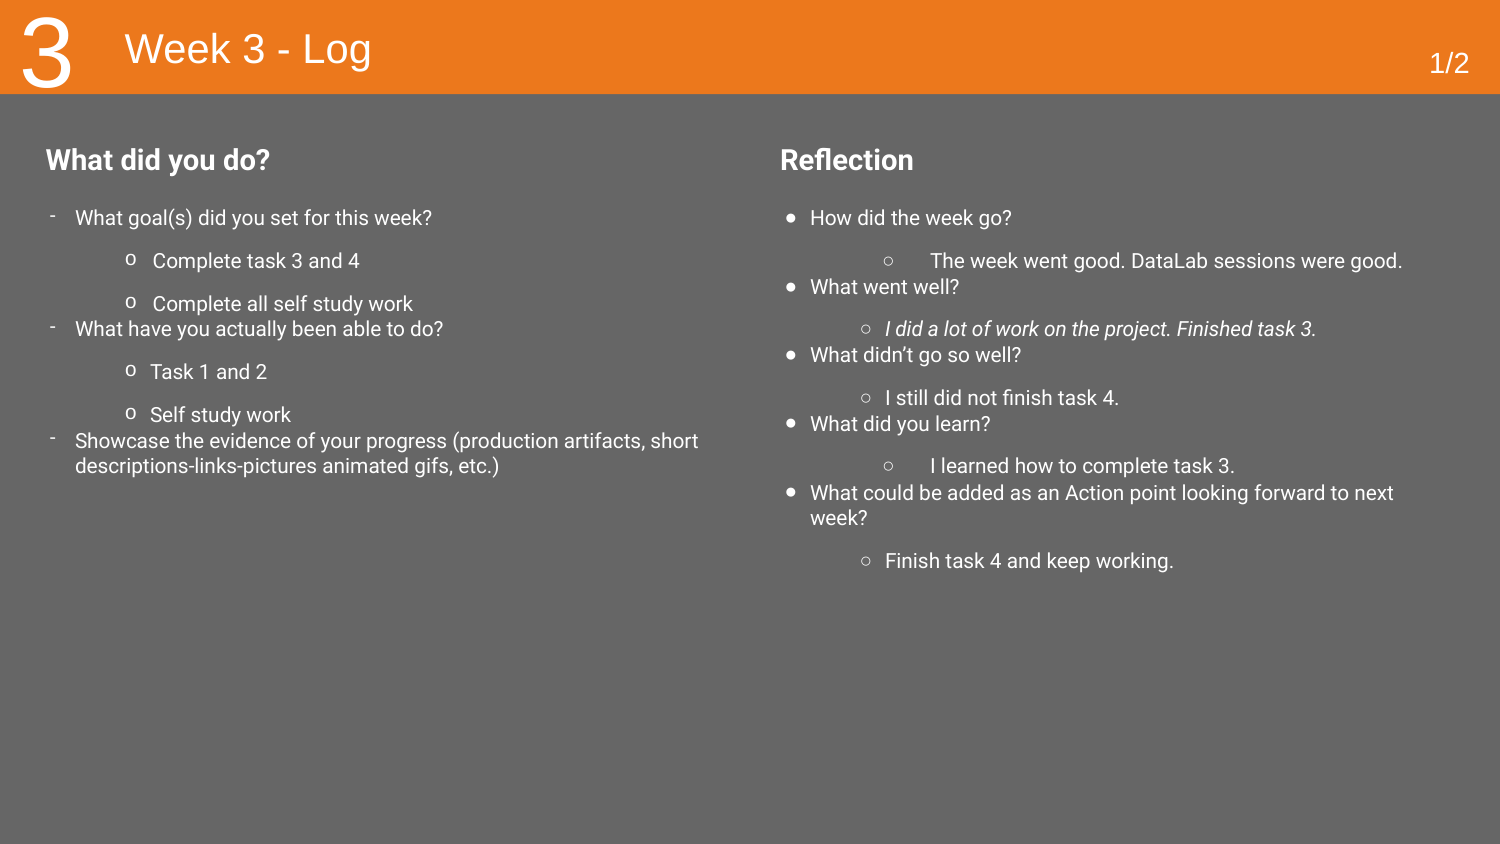

3
# Week 3 - Log
1/2

What did you do?
Reflection
What goal(s) did you set for this week?
Complete task 3 and 4
Complete all self study work
What have you actually been able to do?
Task 1 and 2
Self study work
Showcase the evidence of your progress (production artifacts, short descriptions-links-pictures animated gifs, etc.)
How did the week go?
The week went good. DataLab sessions were good.
What went well?
I did a lot of work on the project. Finished task 3.
What didn’t go so well?
I still did not finish task 4.
What did you learn?
I learned how to complete task 3.
What could be added as an Action point looking forward to next week?
Finish task 4 and keep working.